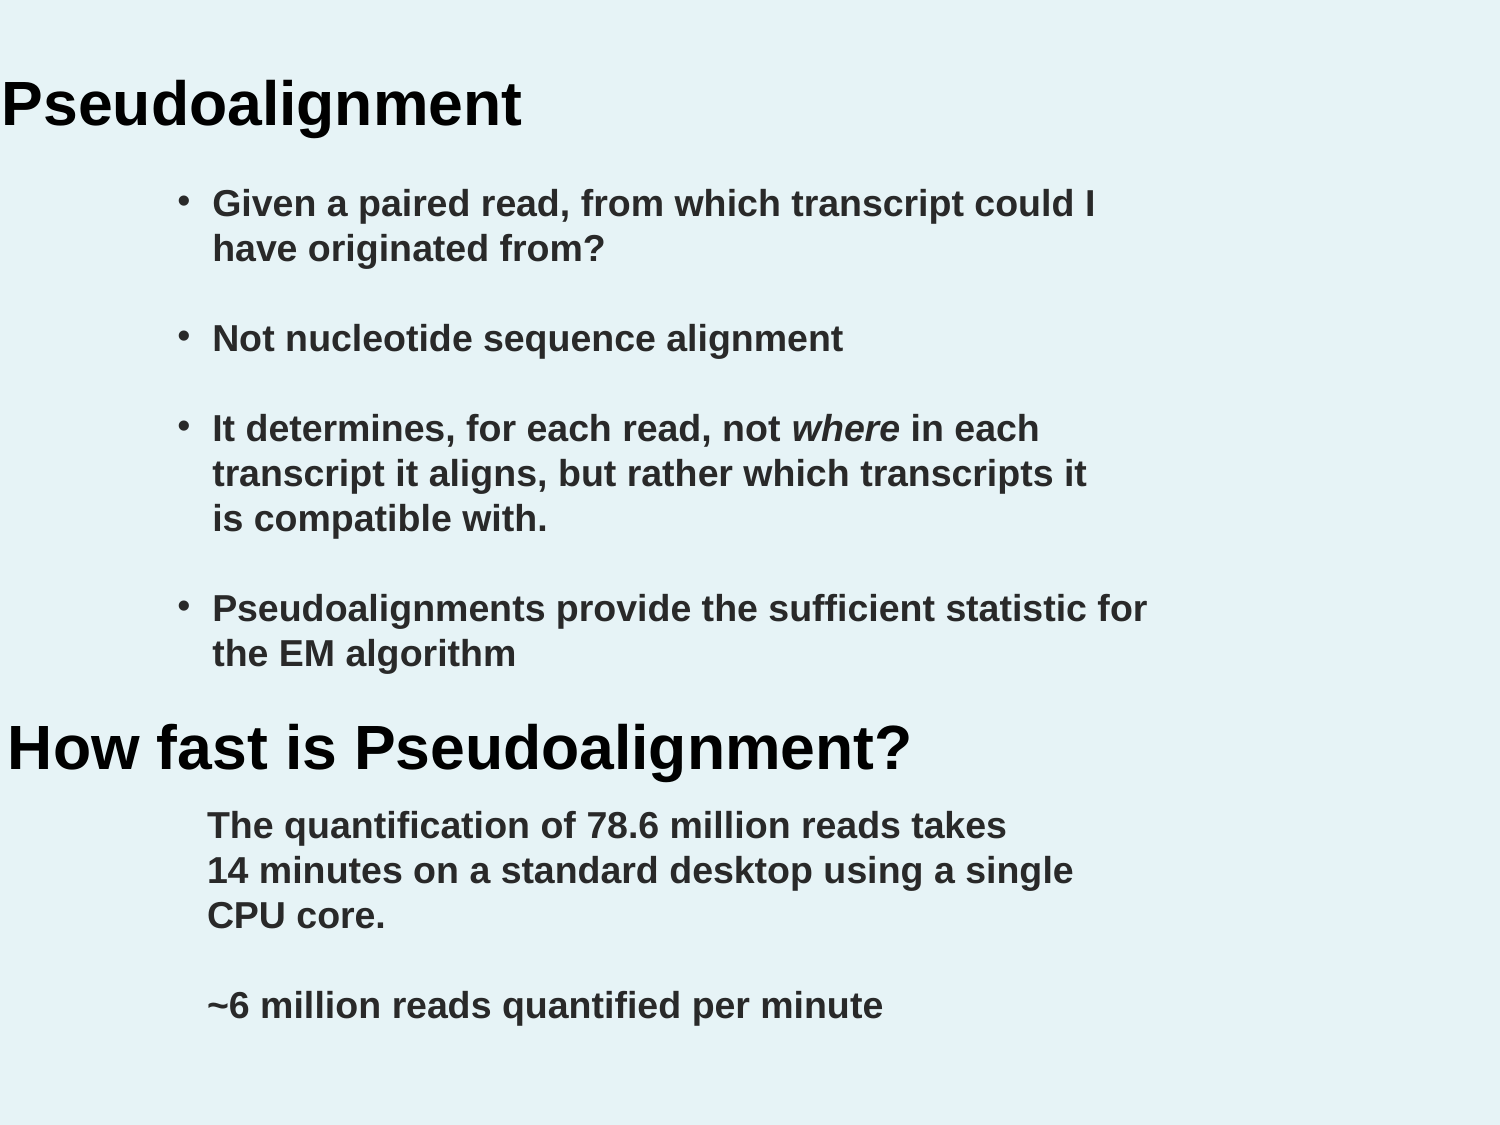

Pseudoalignment
Given a paired read, from which transcript could I have originated from?

Not nucleotide sequence alignment

It determines, for each read, not where in each transcript it aligns, but rather which transcripts it is compatible with.

Pseudoalignments provide the sufficient statistic for the EM algorithm
How fast is Pseudoalignment?
The quantification of 78.6 million reads takes 14 minutes on a standard desktop using a single CPU core.

~6 million reads quantified per minute